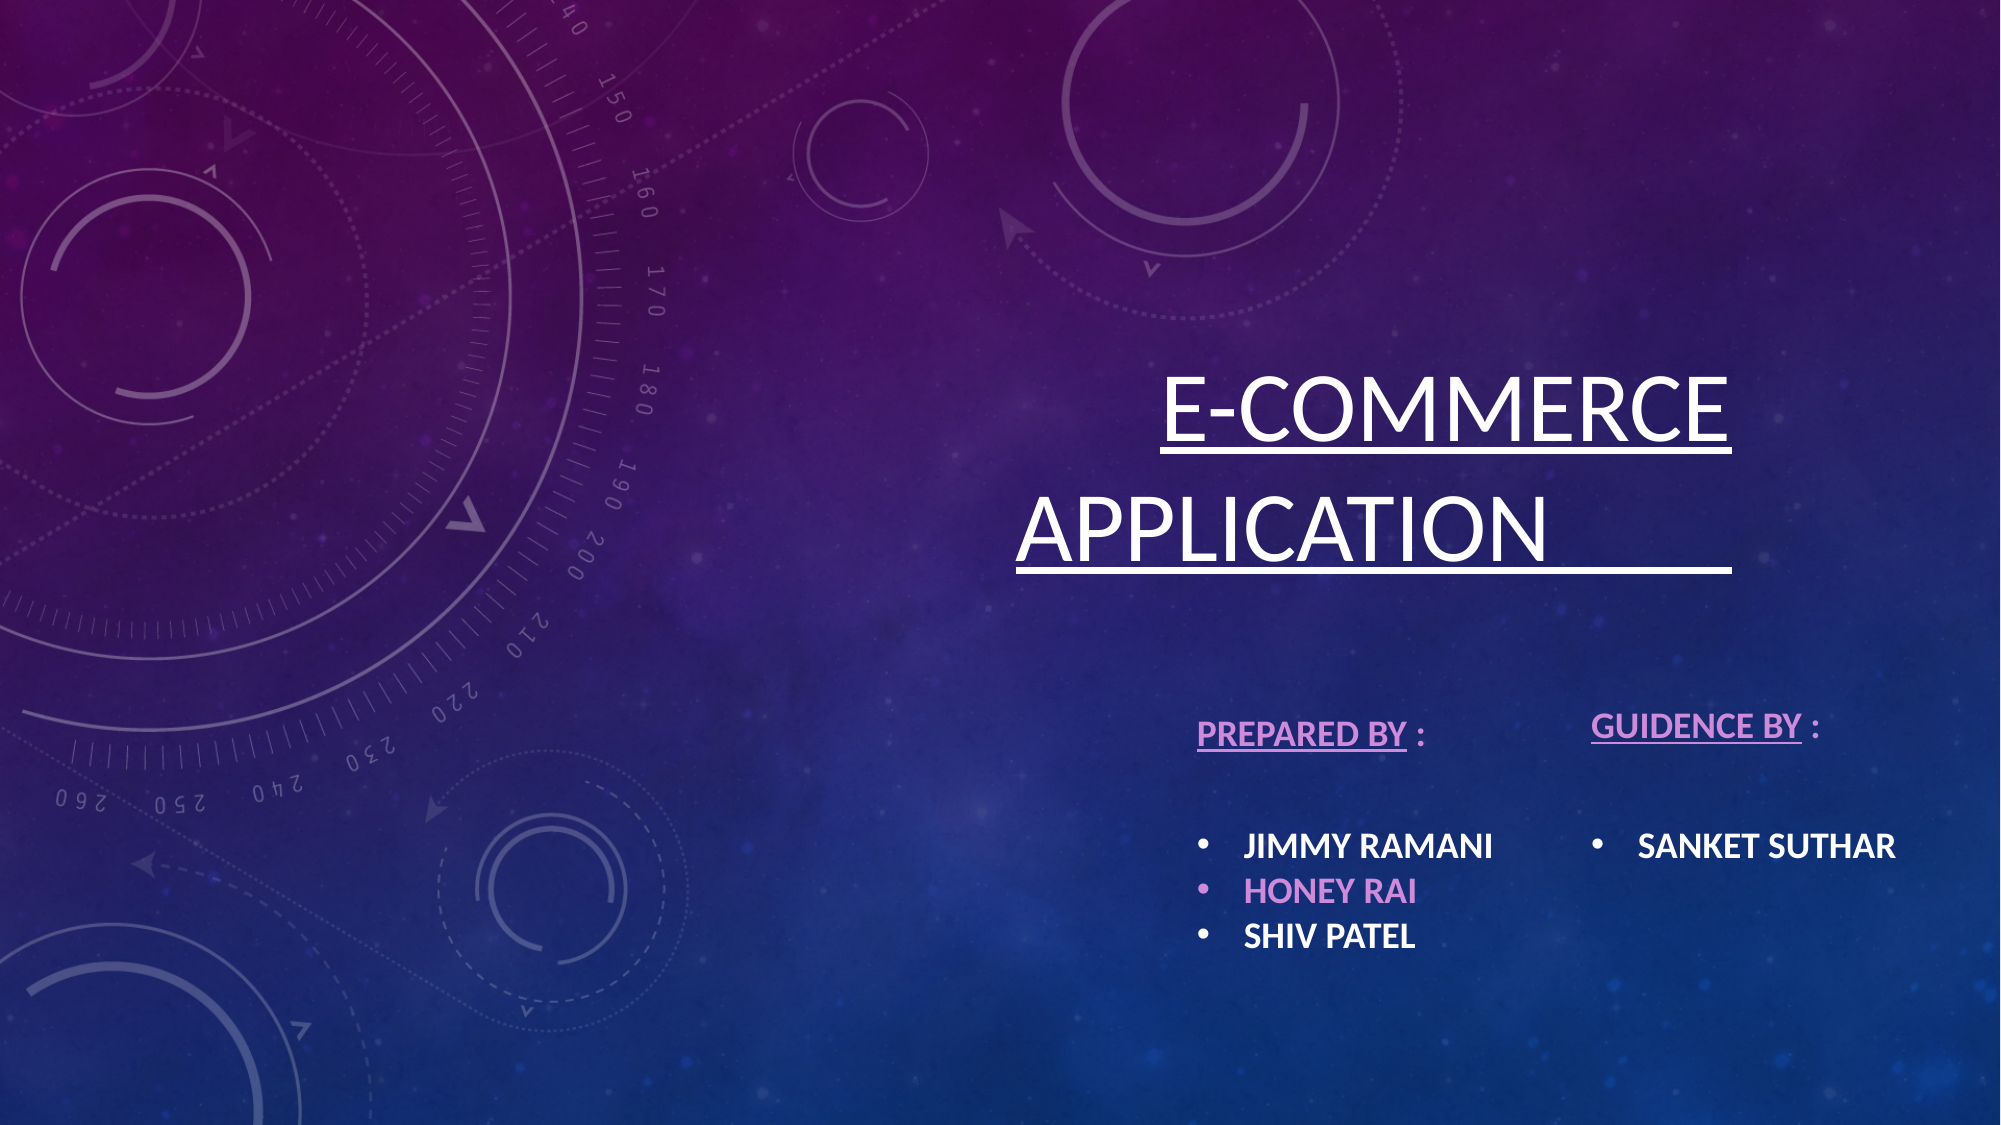

# E-COMMERCE APPLICATION
GUIDENCE BY :
PREPARED BY :
JIMMY RAMANI
HONEY RAI
SHIV PATEL
SANKET SUTHAR